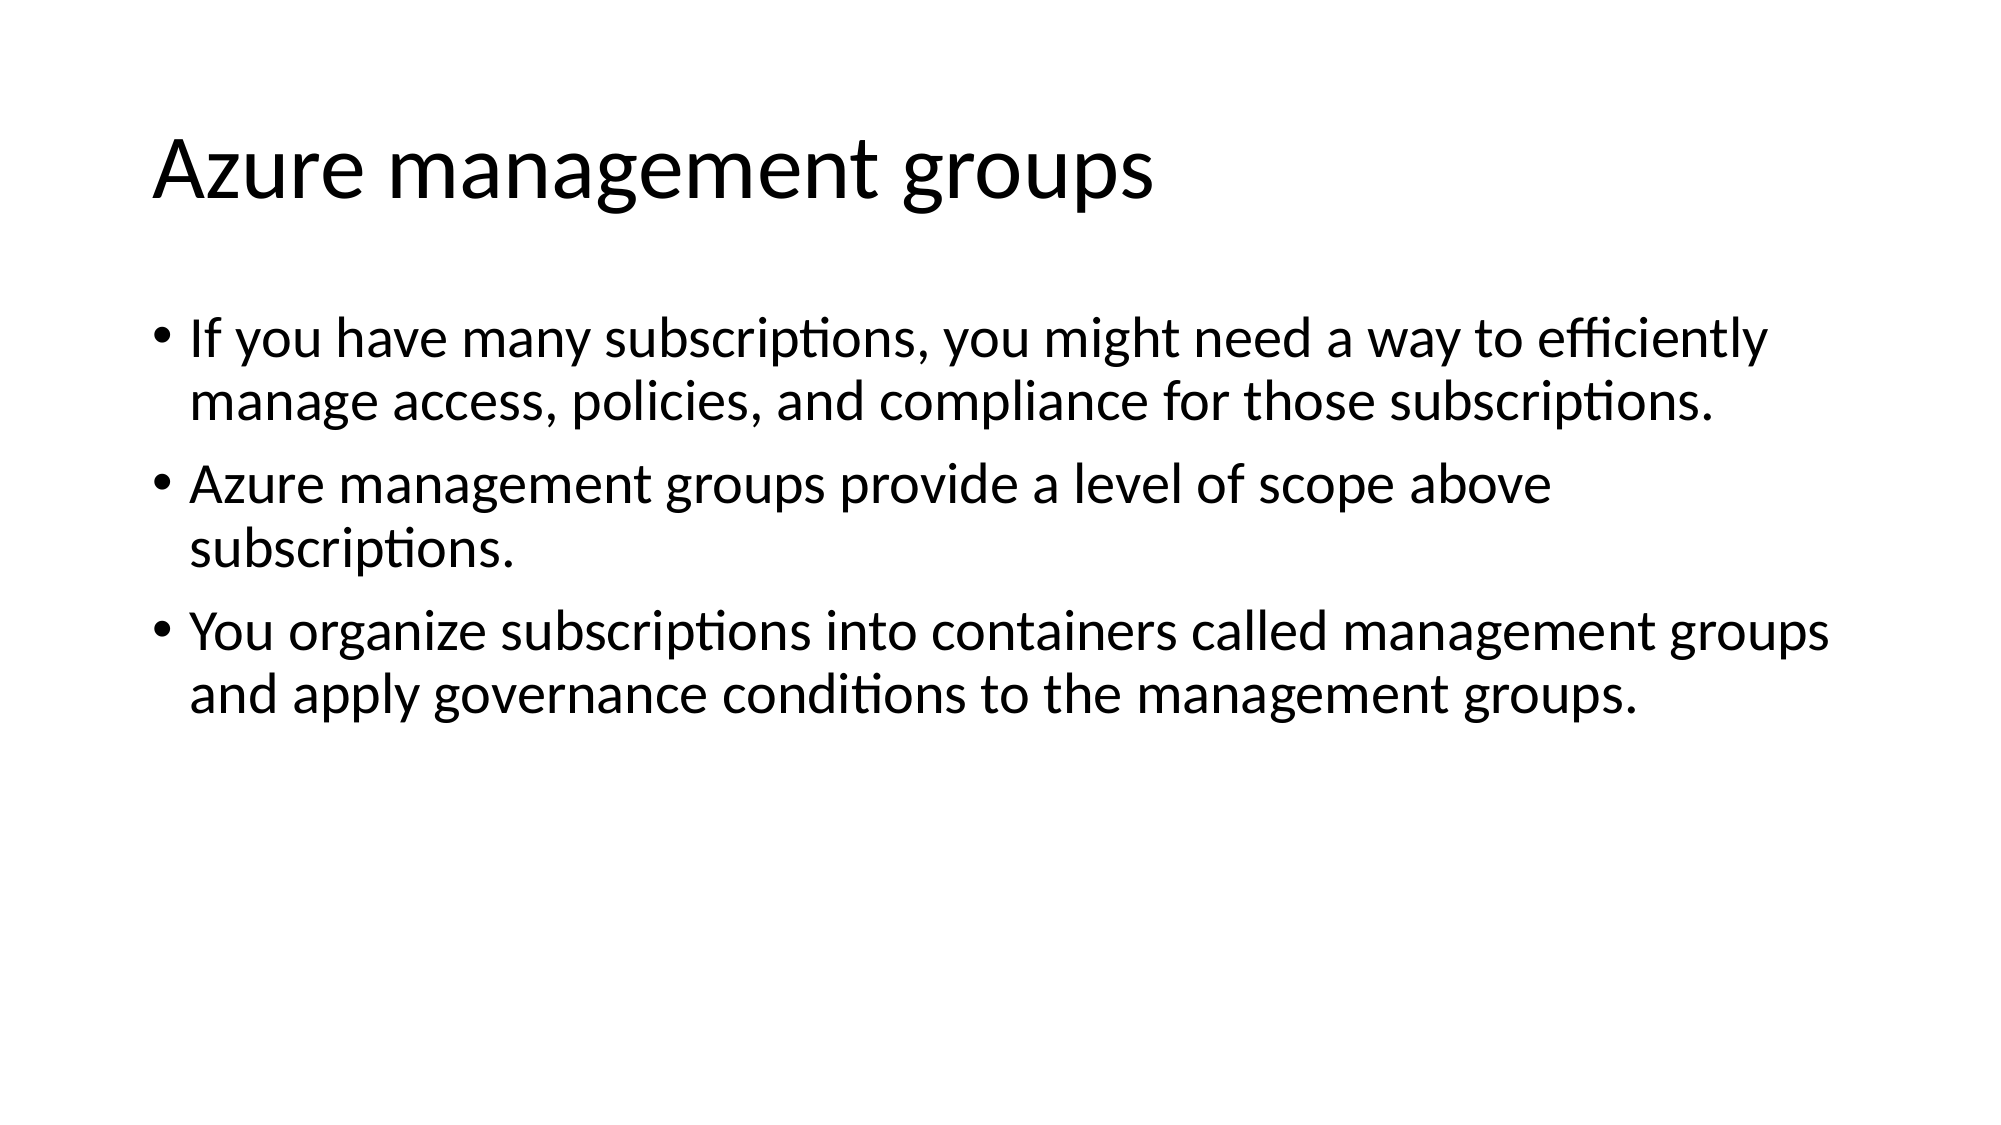

# Azure management groups
If you have many subscriptions, you might need a way to efficiently manage access, policies, and compliance for those subscriptions.
Azure management groups provide a level of scope above subscriptions.
You organize subscriptions into containers called management groups and apply governance conditions to the management groups.